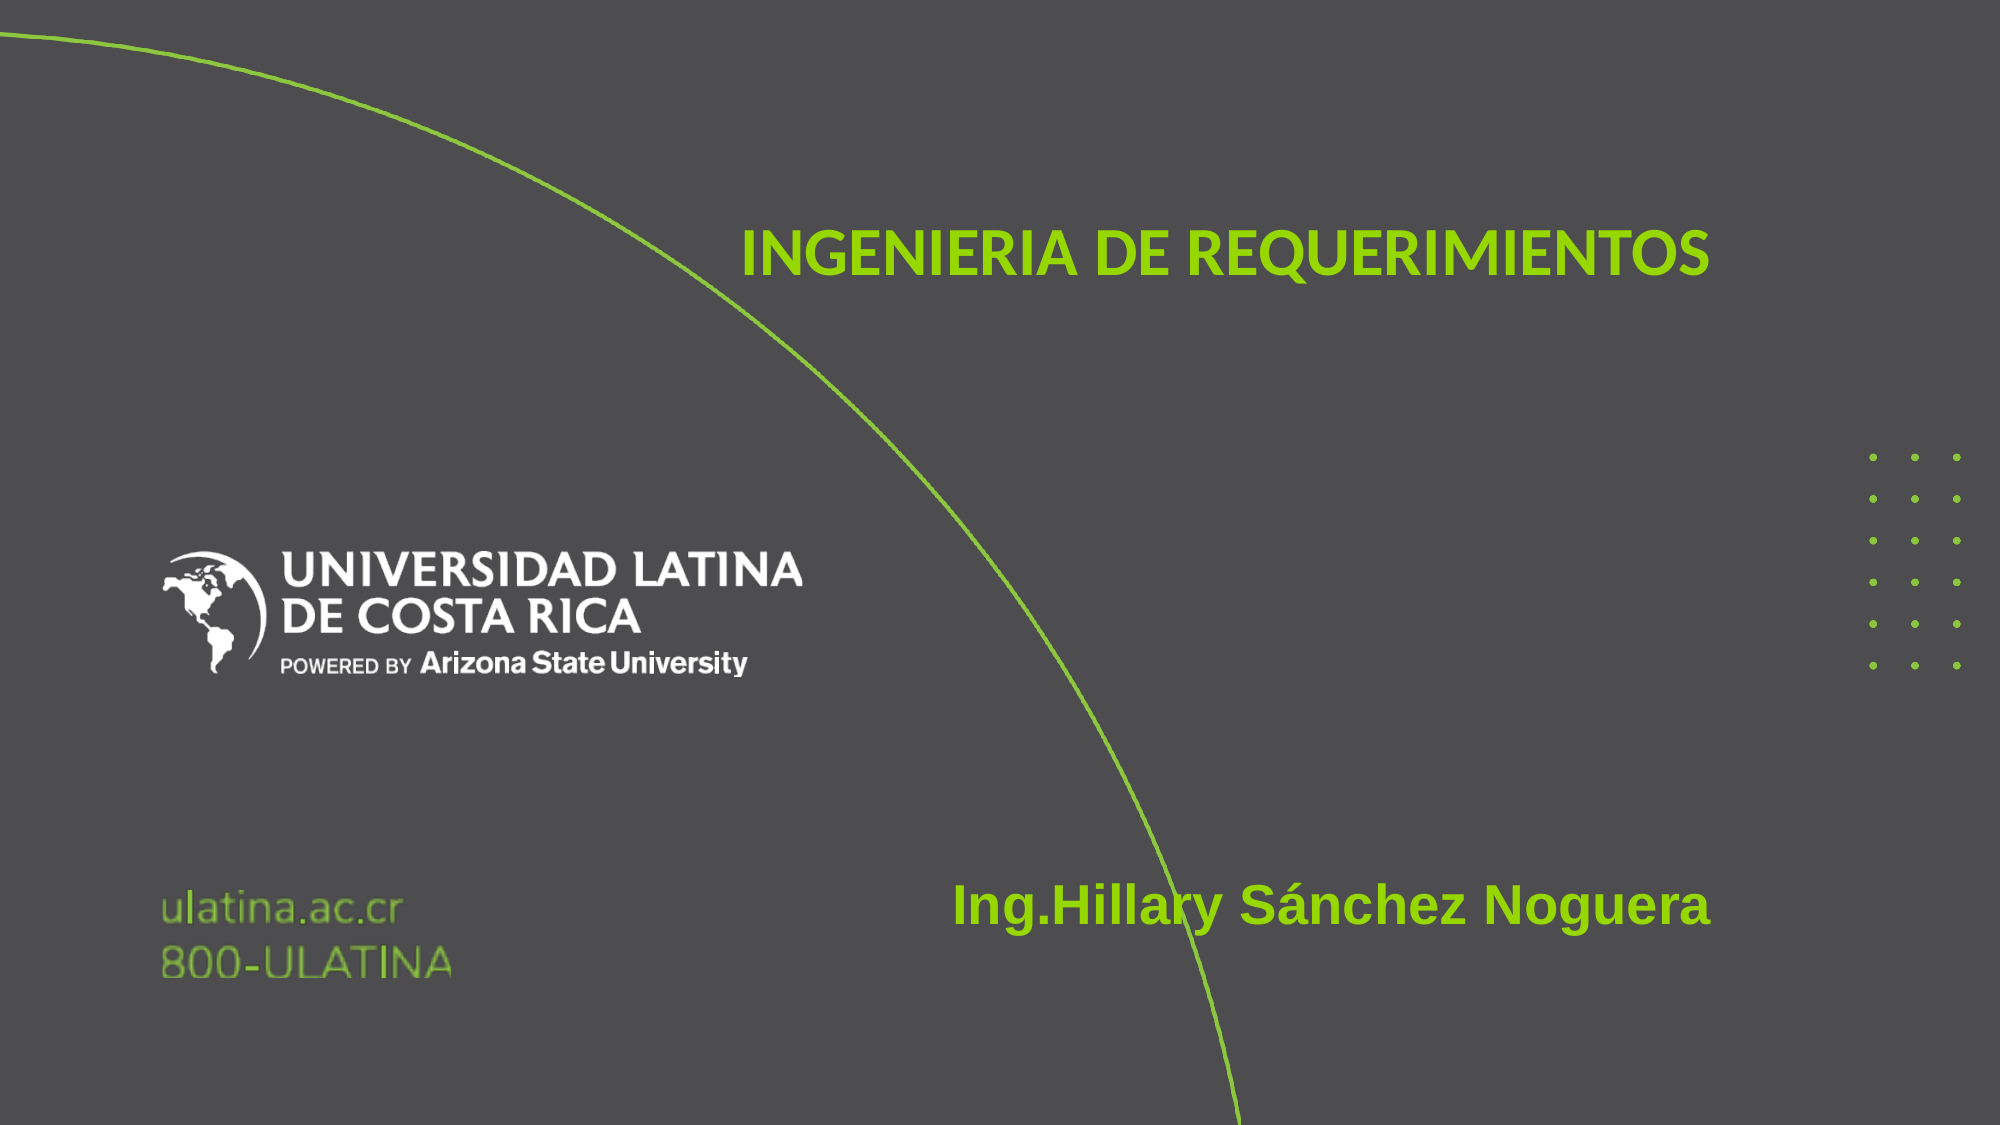

# INGENIERIA DE REQUERIMIENTOS
Ing.Hillary Sánchez Noguera